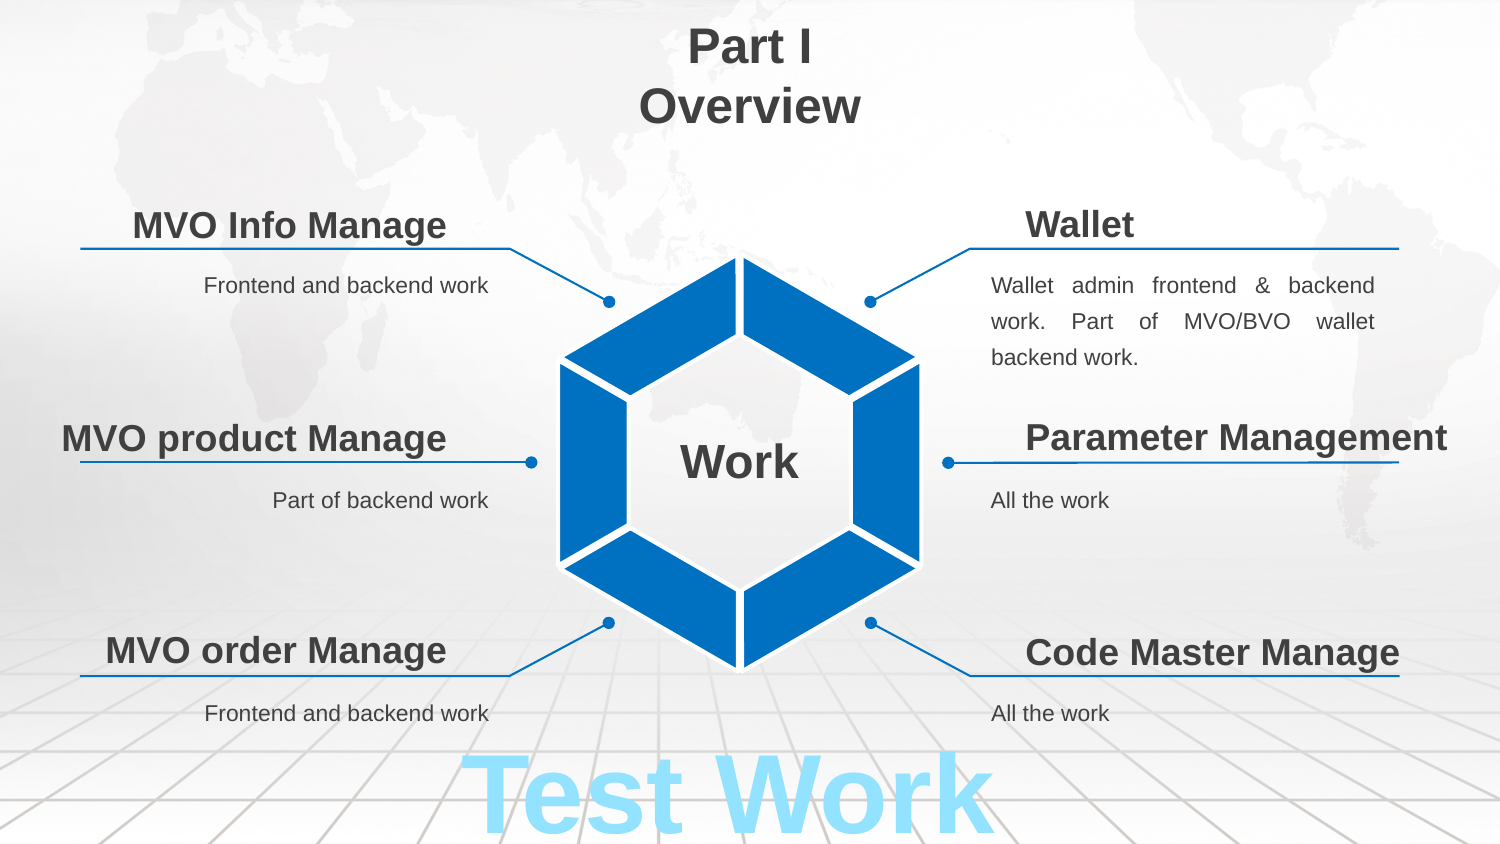

Part I
Overview
Wallet
Wallet admin frontend & backend work. Part of MVO/BVO wallet backend work.
MVO Info Manage
Frontend and backend work

Parameter Management
All the work
MVO product Manage
Part of backend work
Work

MVO order Manage
Frontend and backend work
Code Master Manage
All the work
Test Work